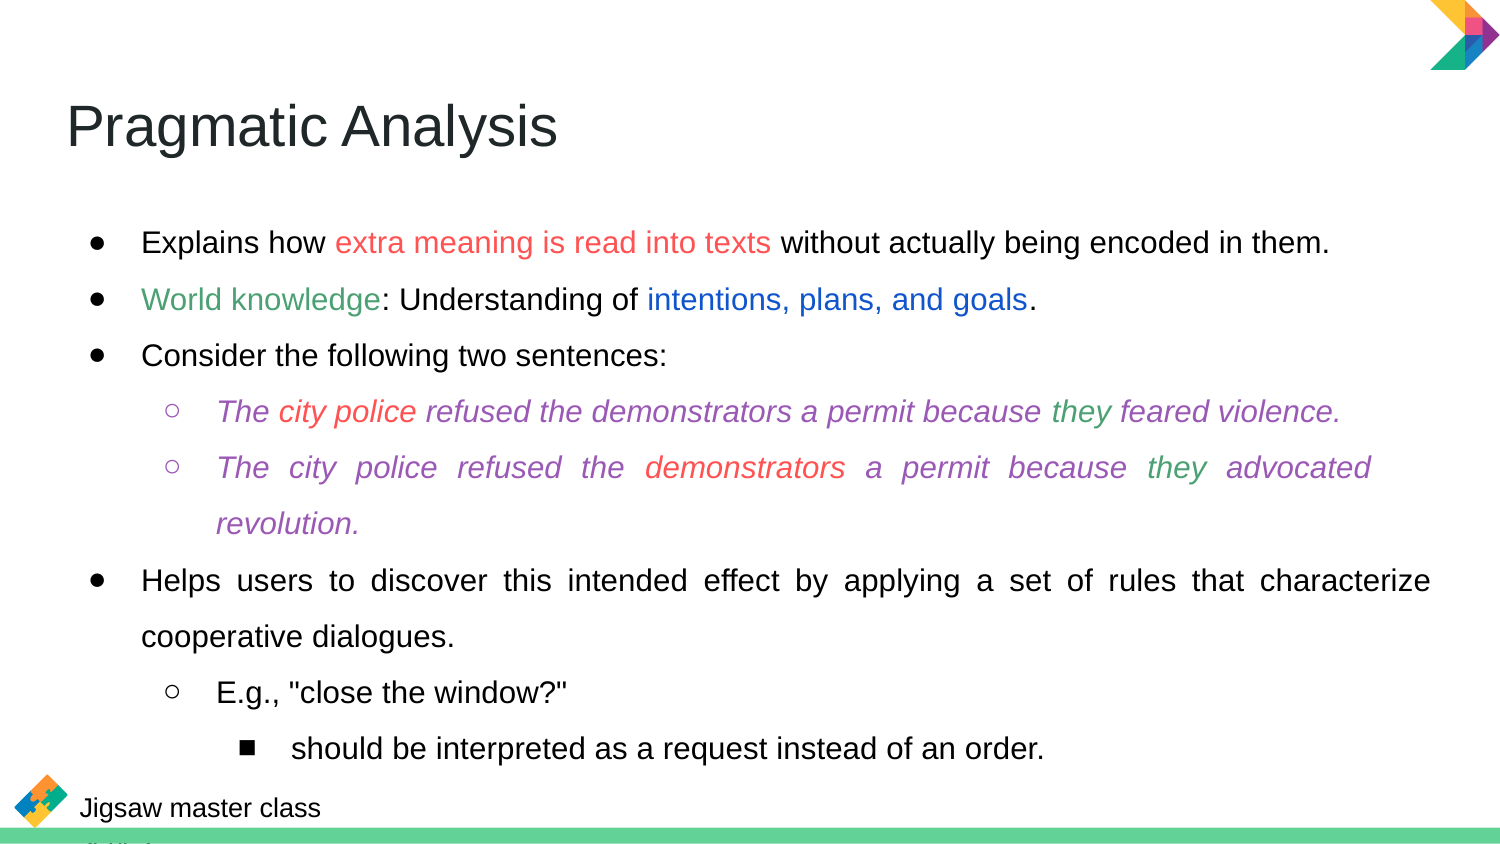

# Pragmatic Analysis
Explains how extra meaning is read into texts without actually being encoded in them.
World knowledge: Understanding of intentions, plans, and goals.
Consider the following two sentences:
The city police refused the demonstrators a permit because they feared violence.
The city police refused the demonstrators a permit because they advocated revolution.
Helps users to discover this intended effect by applying a set of rules that characterize cooperative dialogues.
E.g., "close the window?"
should be interpreted as a request instead of an order.